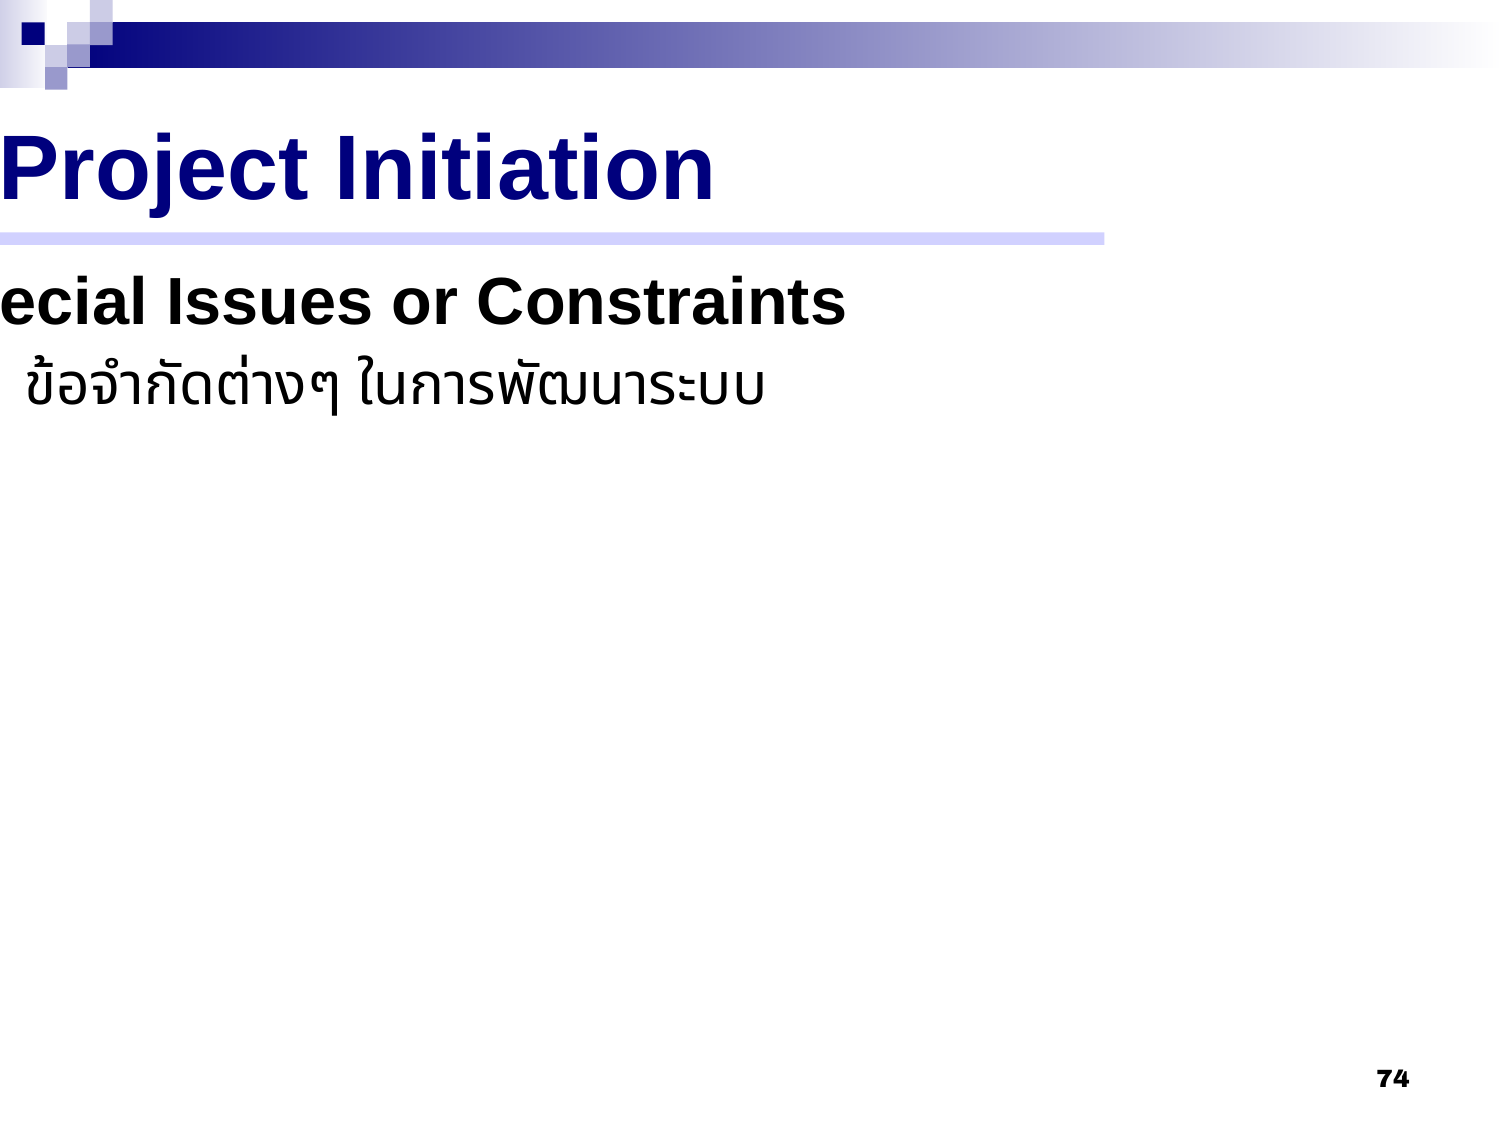

Project Initiation

Special Issues or Constraints
  ข้อจำกัดต่างๆ ในการพัฒนาระบบ
74